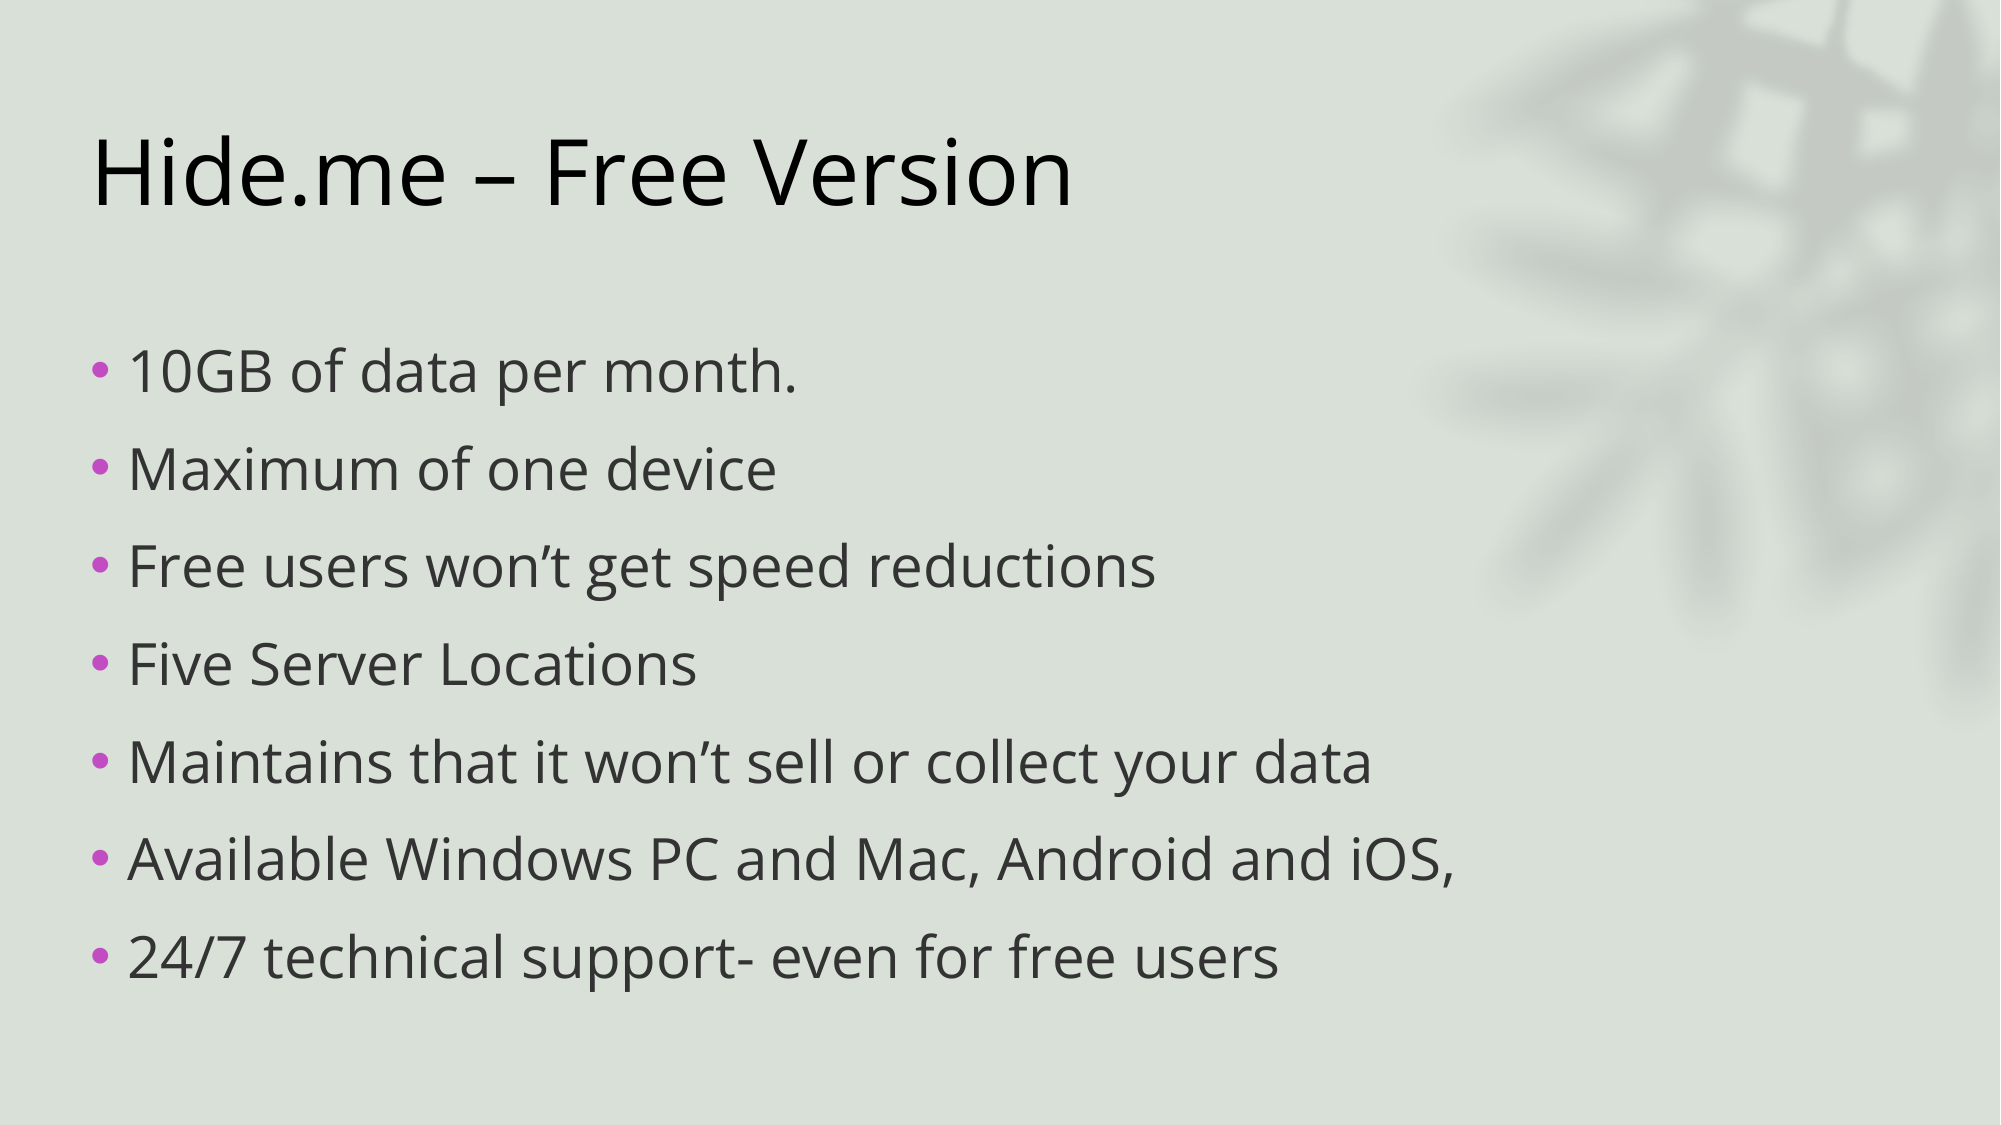

# Hide.me – Free Version
10GB of data per month.
Maximum of one device
Free users won’t get speed reductions
Five Server Locations
Maintains that it won’t sell or collect your data
Available Windows PC and Mac, Android and iOS,
24/7 technical support- even for free users